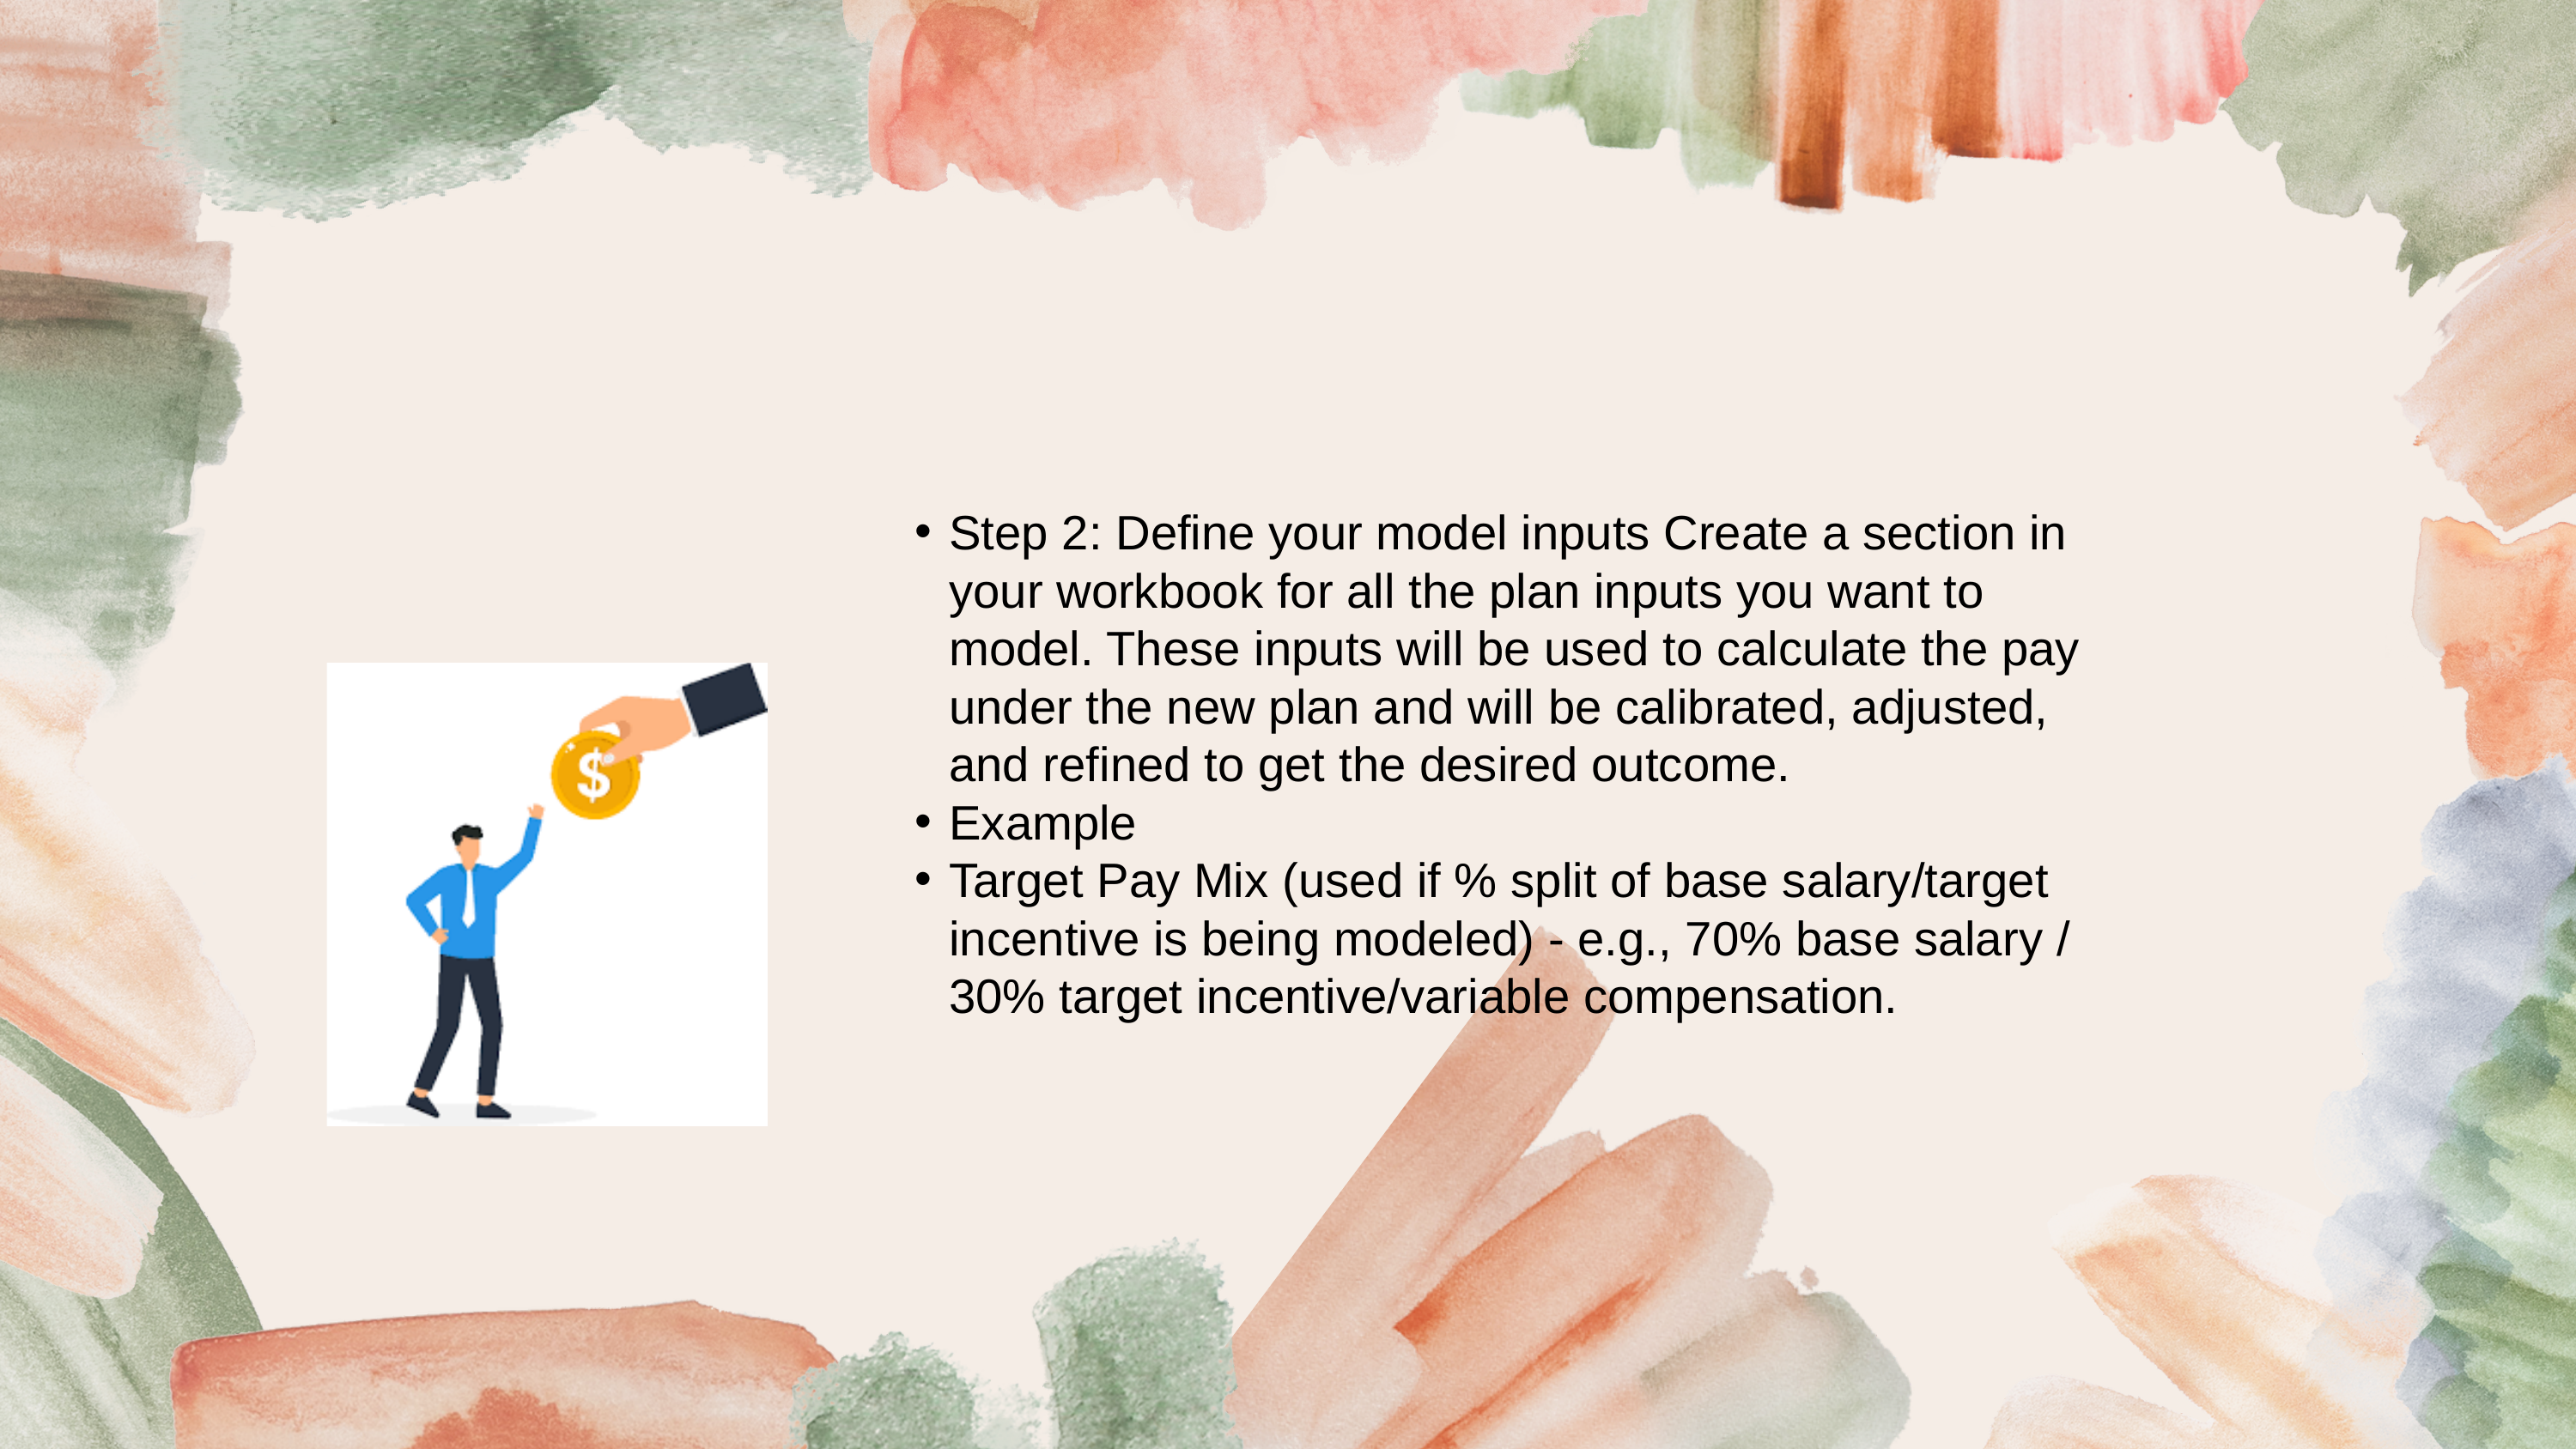

Step 2: Define your model inputs Create a section in your workbook for all the plan inputs you want to model. These inputs will be used to calculate the pay under the new plan and will be calibrated, adjusted, and refined to get the desired outcome.
Example
Target Pay Mix (used if % split of base salary/target incentive is being modeled) - e.g., 70% base salary / 30% target incentive/variable compensation.